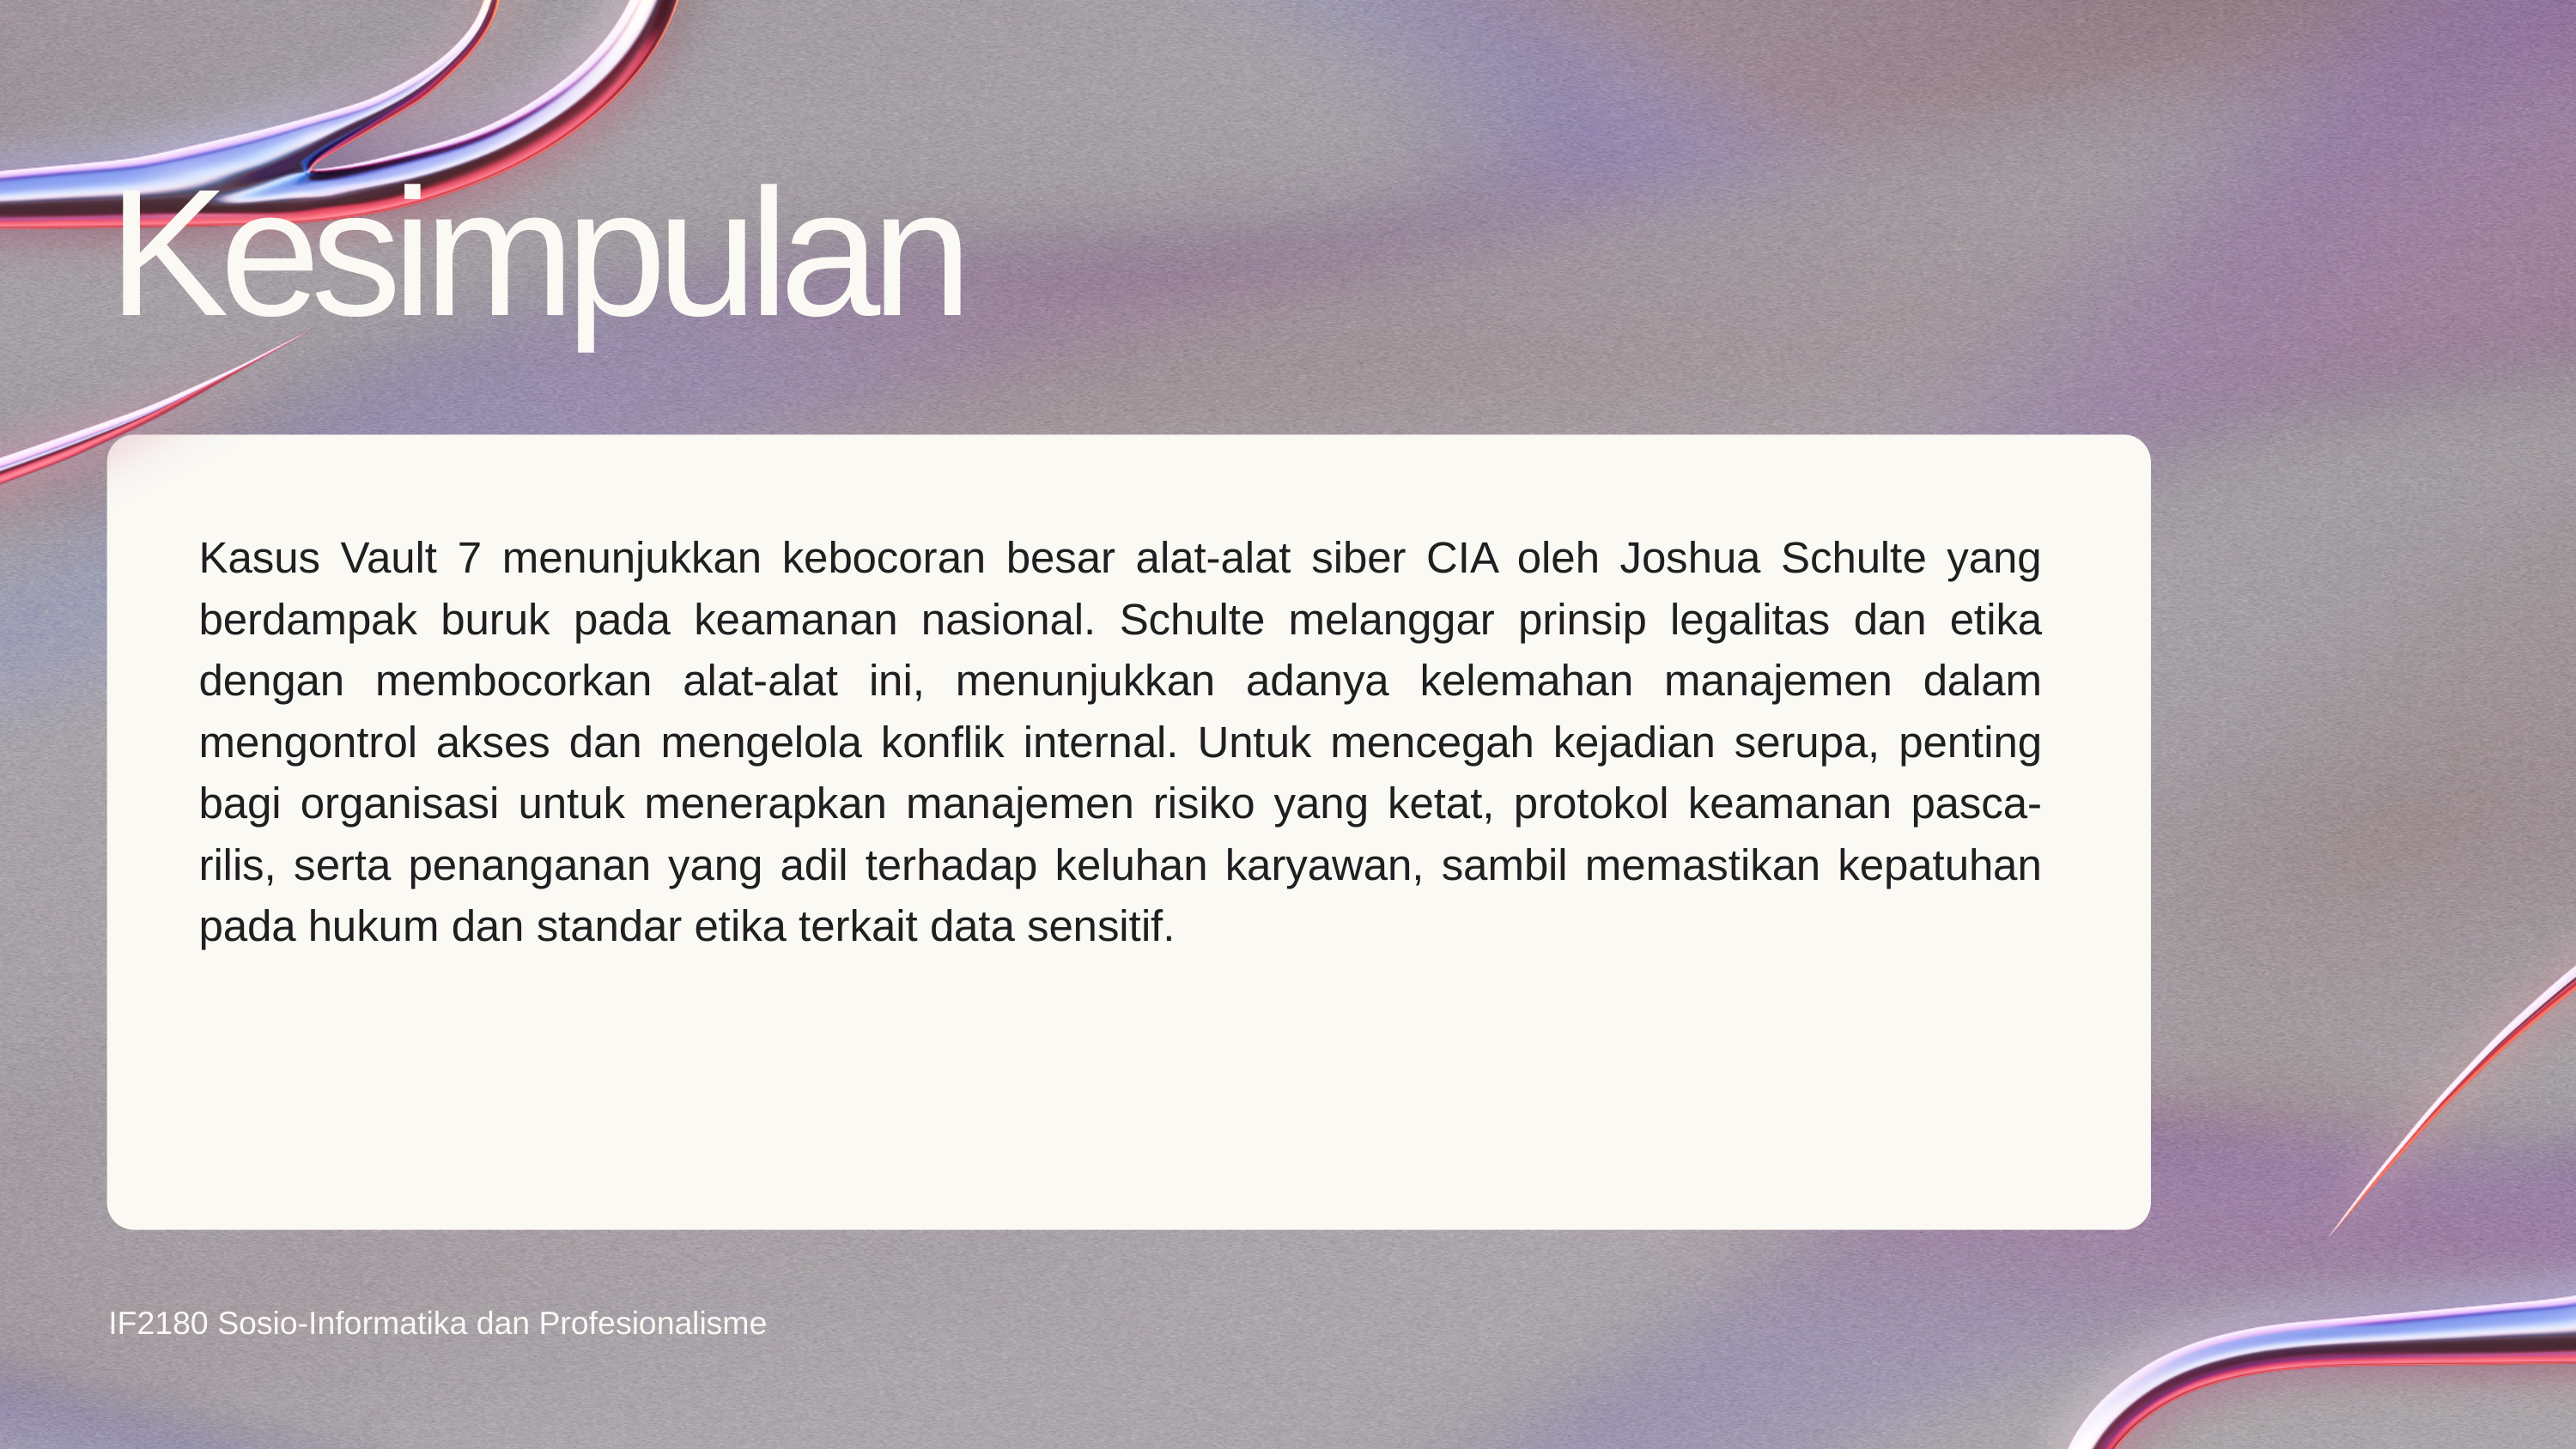

Kesimpulan

Kasus Vault 7 menunjukkan kebocoran besar alat-alat siber CIA oleh Joshua Schulte yang berdampak buruk pada keamanan nasional. Schulte melanggar prinsip legalitas dan etika dengan membocorkan alat-alat ini, menunjukkan adanya kelemahan manajemen dalam mengontrol akses dan mengelola konflik internal. Untuk mencegah kejadian serupa, penting bagi organisasi untuk menerapkan manajemen risiko yang ketat, protokol keamanan pasca-rilis, serta penanganan yang adil terhadap keluhan karyawan, sambil memastikan kepatuhan pada hukum dan standar etika terkait data sensitif.

IF2180 Sosio-Informatika dan Profesionalisme